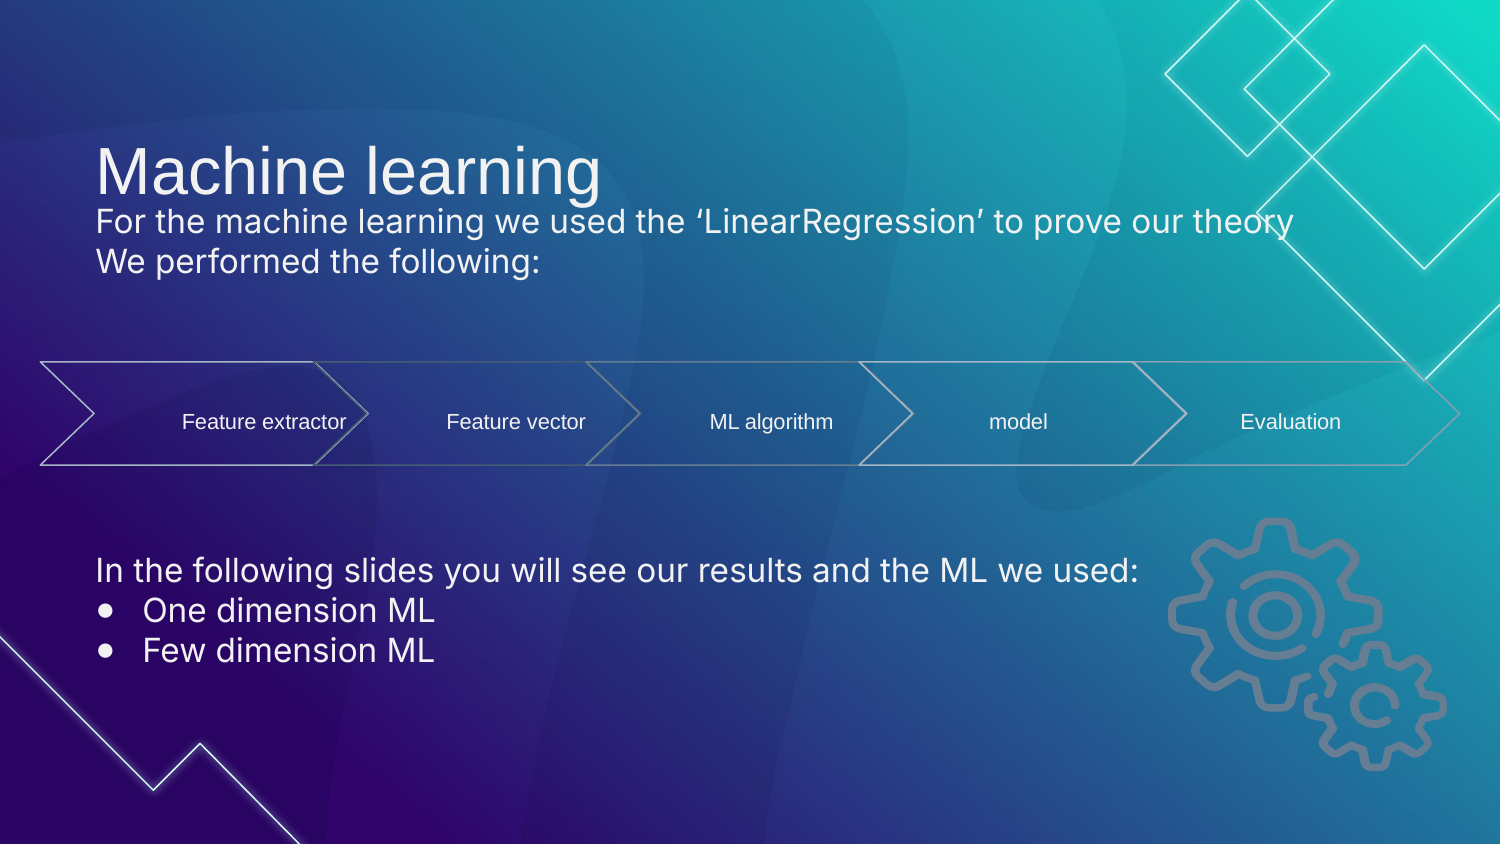

# Machine learning
For the machine learning we used the ‘LinearRegression’ to prove our theory
We performed the following:

Evaluation
Feature extractor
Feature vector
ML algorithm
model

In the following slides you will see our results and the ML we used:
One dimension ML
Few dimension ML